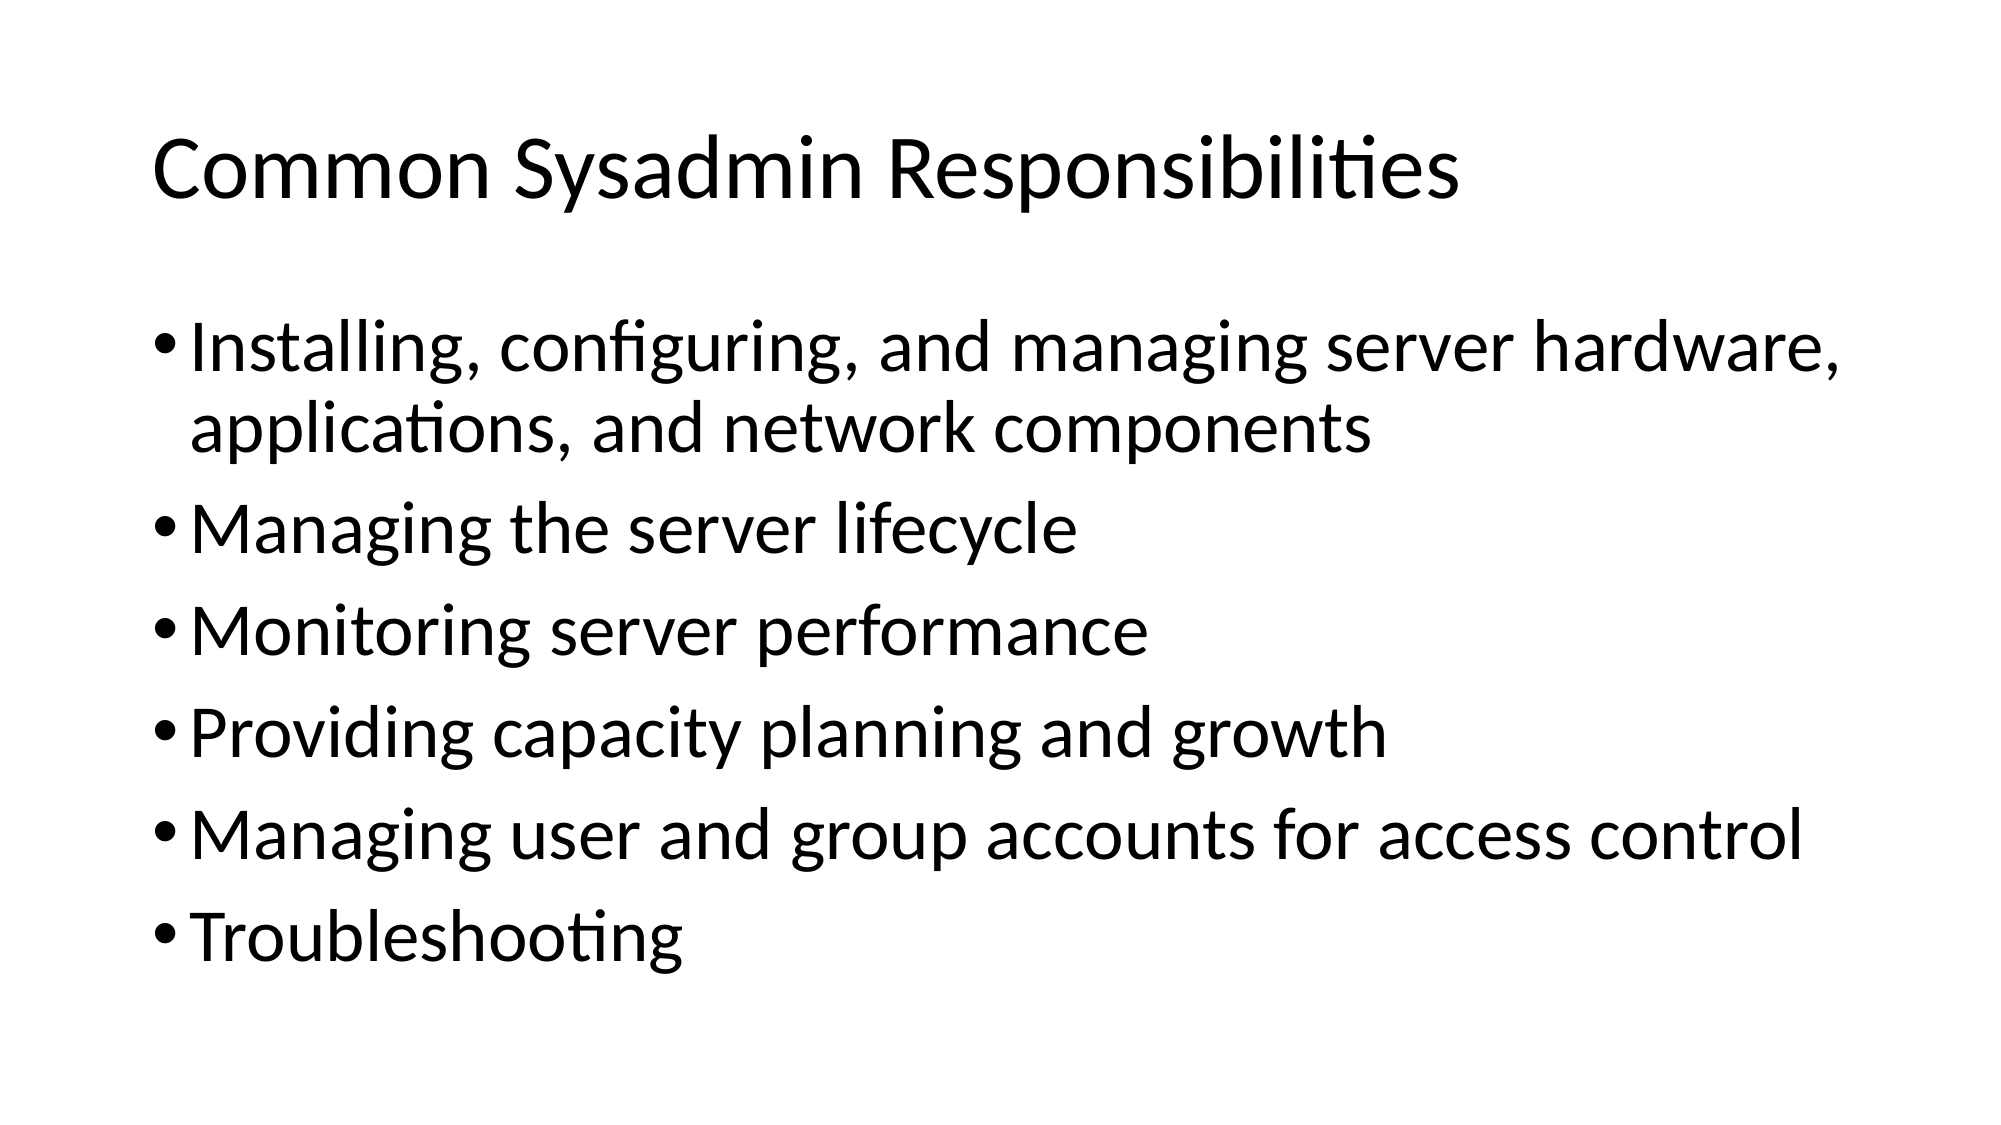

# Common Sysadmin Responsibilities
Installing, configuring, and managing server hardware, applications, and network components
Managing the server lifecycle
Monitoring server performance
Providing capacity planning and growth
Managing user and group accounts for access control
Troubleshooting